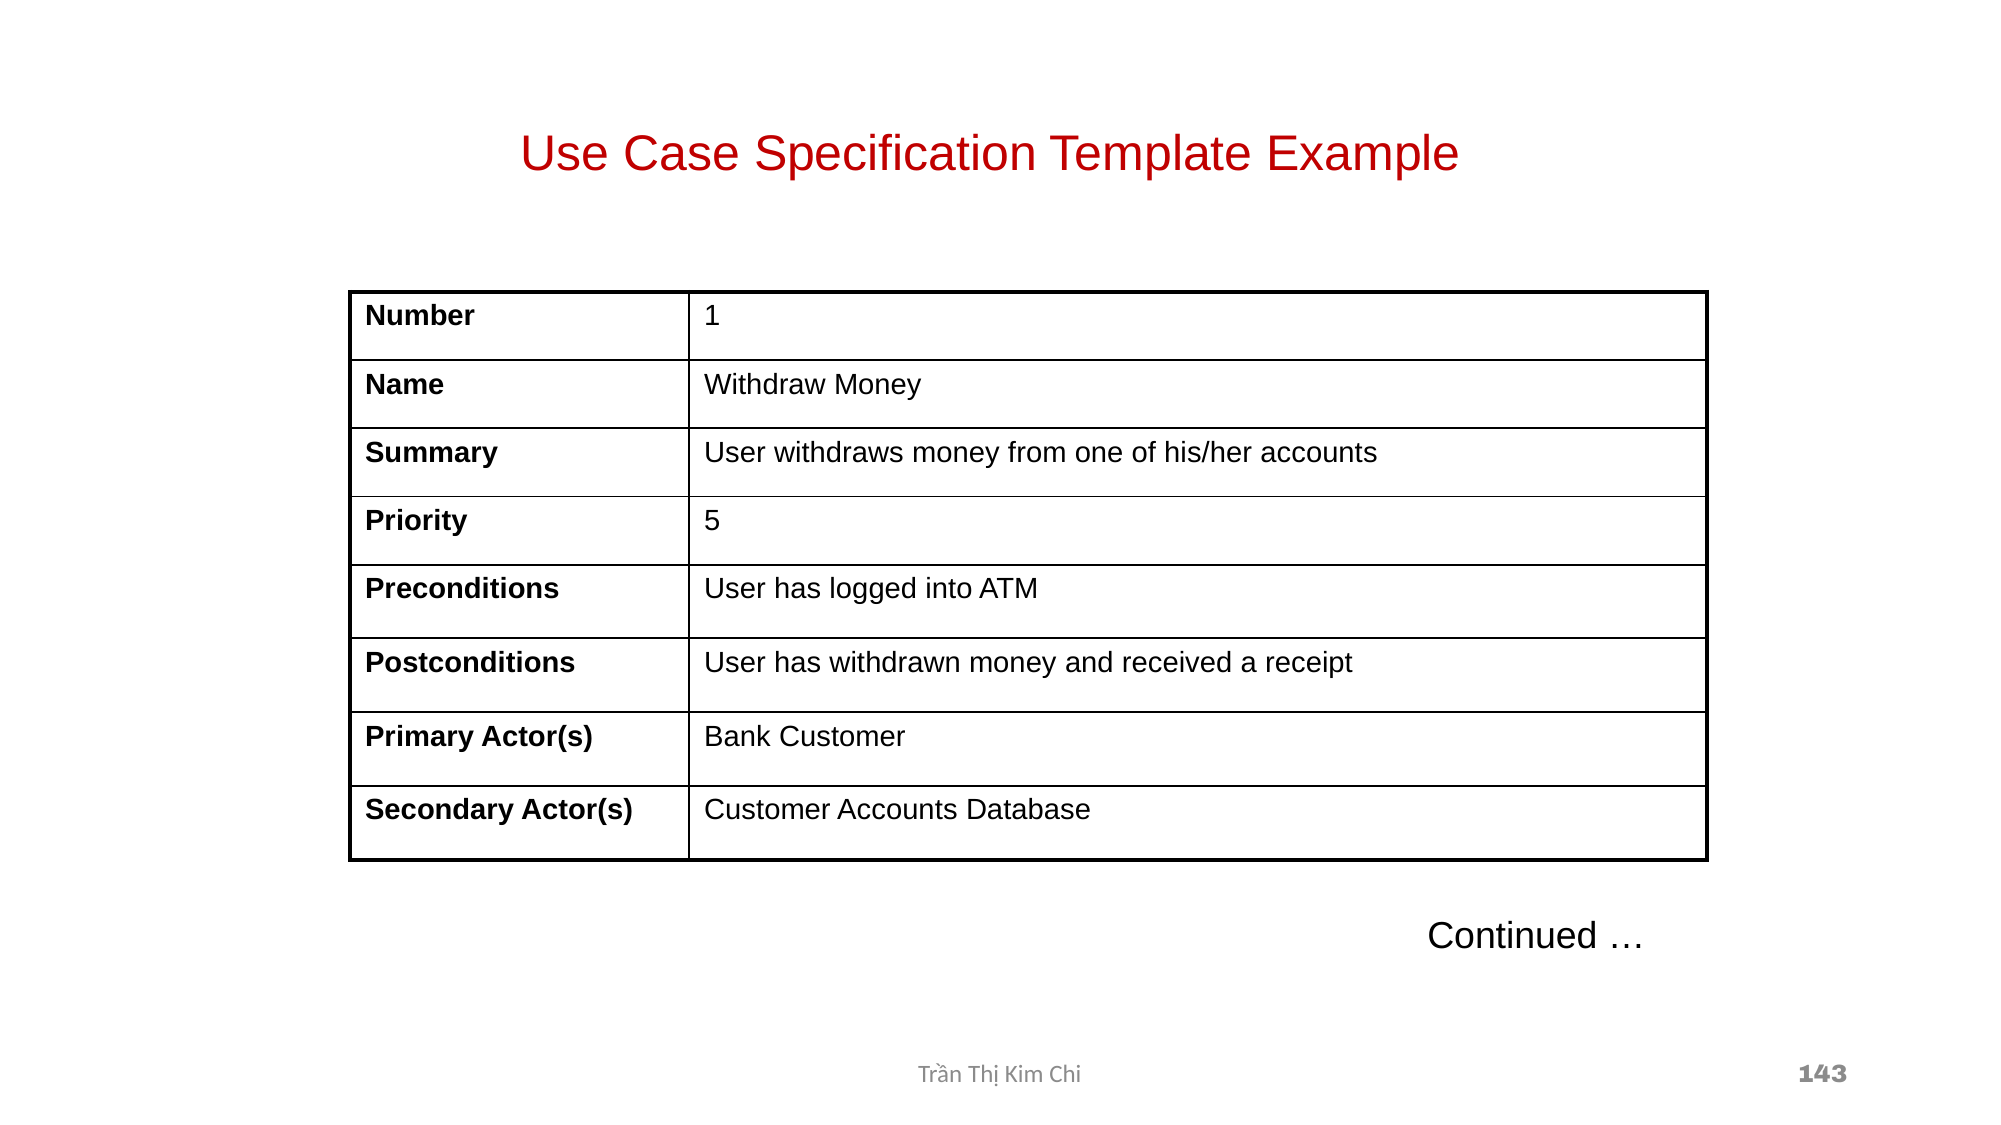

Use Case Specification Template Example
| Number | 1 |
| --- | --- |
| Name | Withdraw Money |
| Summary | User withdraws money from one of his/her accounts |
| Priority | 5 |
| Preconditions | User has logged into ATM |
| Postconditions | User has withdrawn money and received a receipt |
| Primary Actor(s) | Bank Customer |
| Secondary Actor(s) | Customer Accounts Database |
Continued …
Trần Thị Kim Chi
143